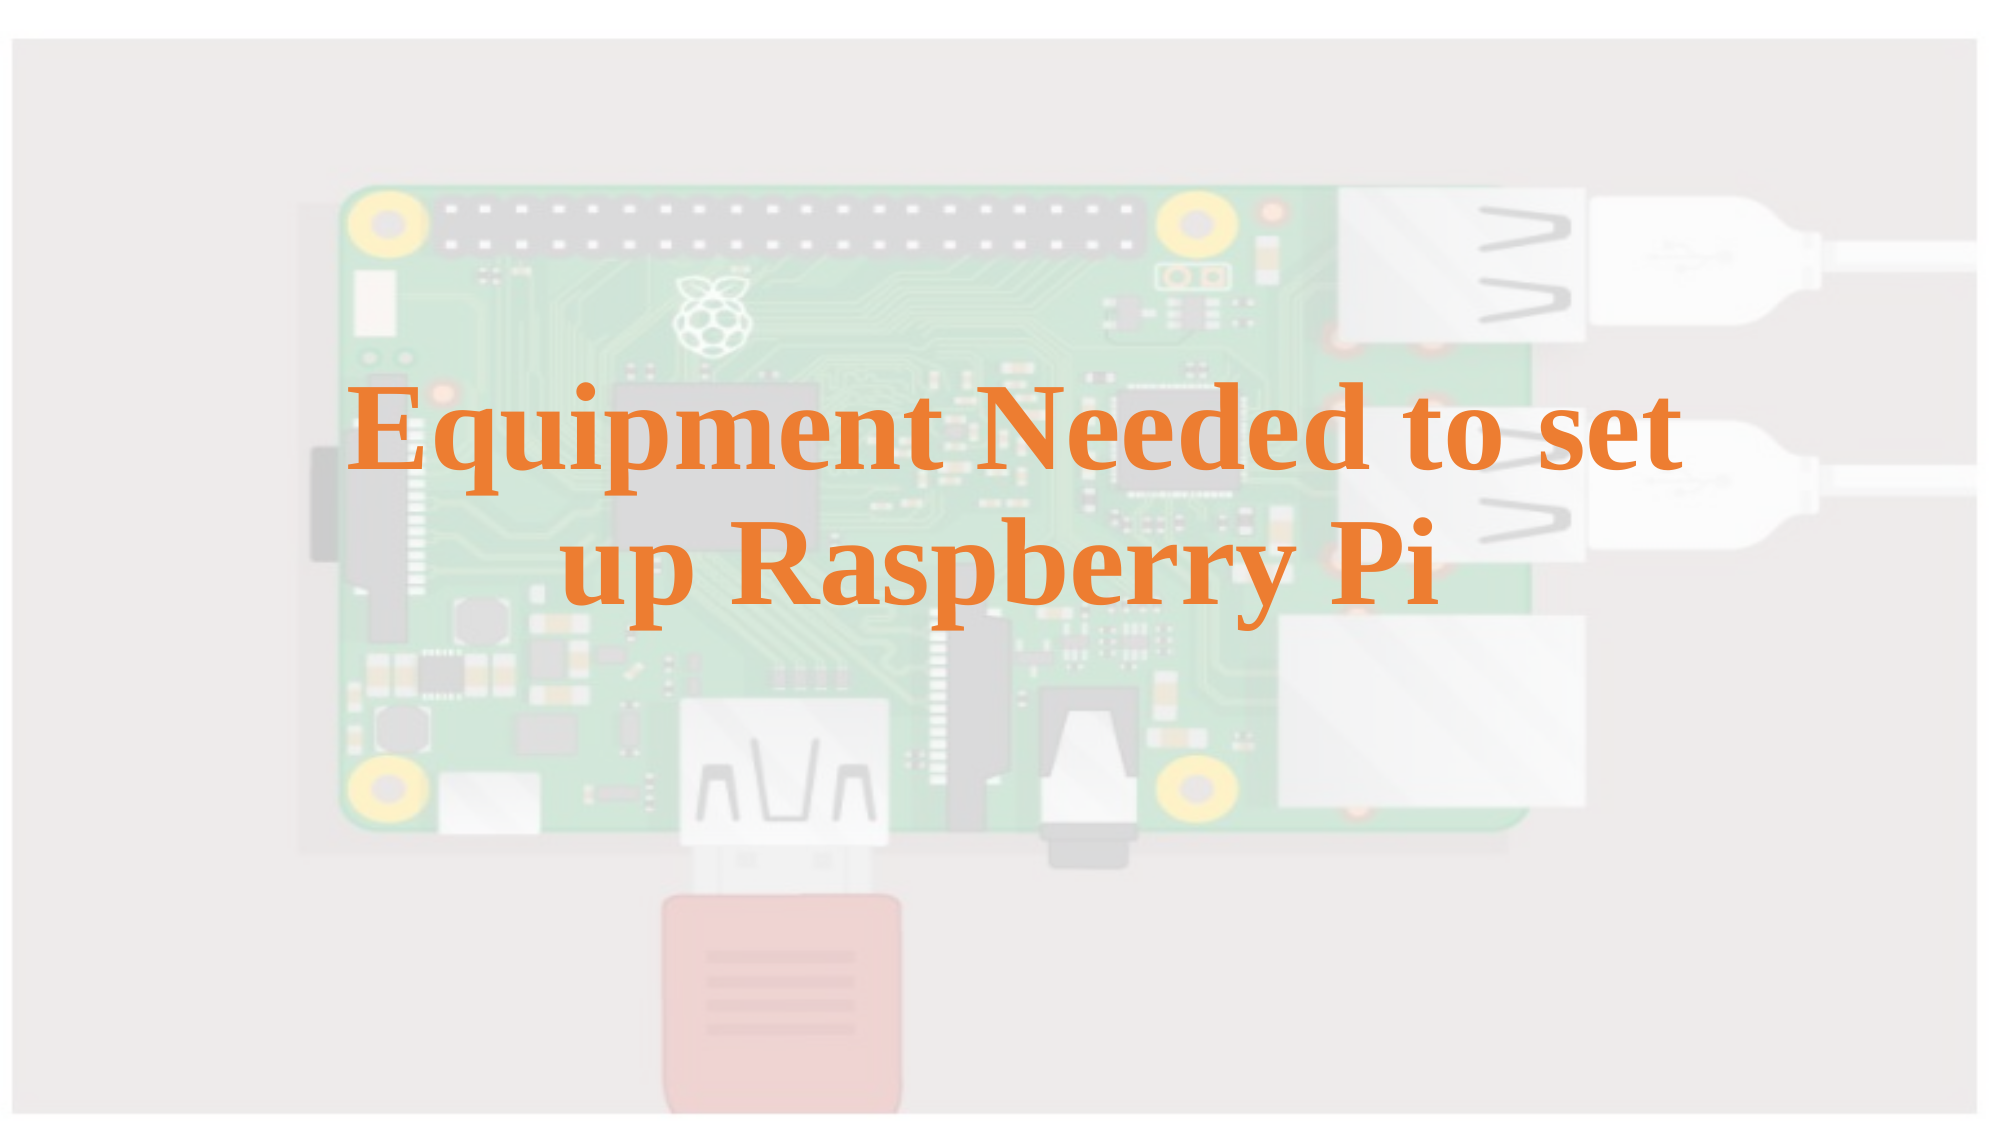

# Equipment Needed to set up Raspberry Pi